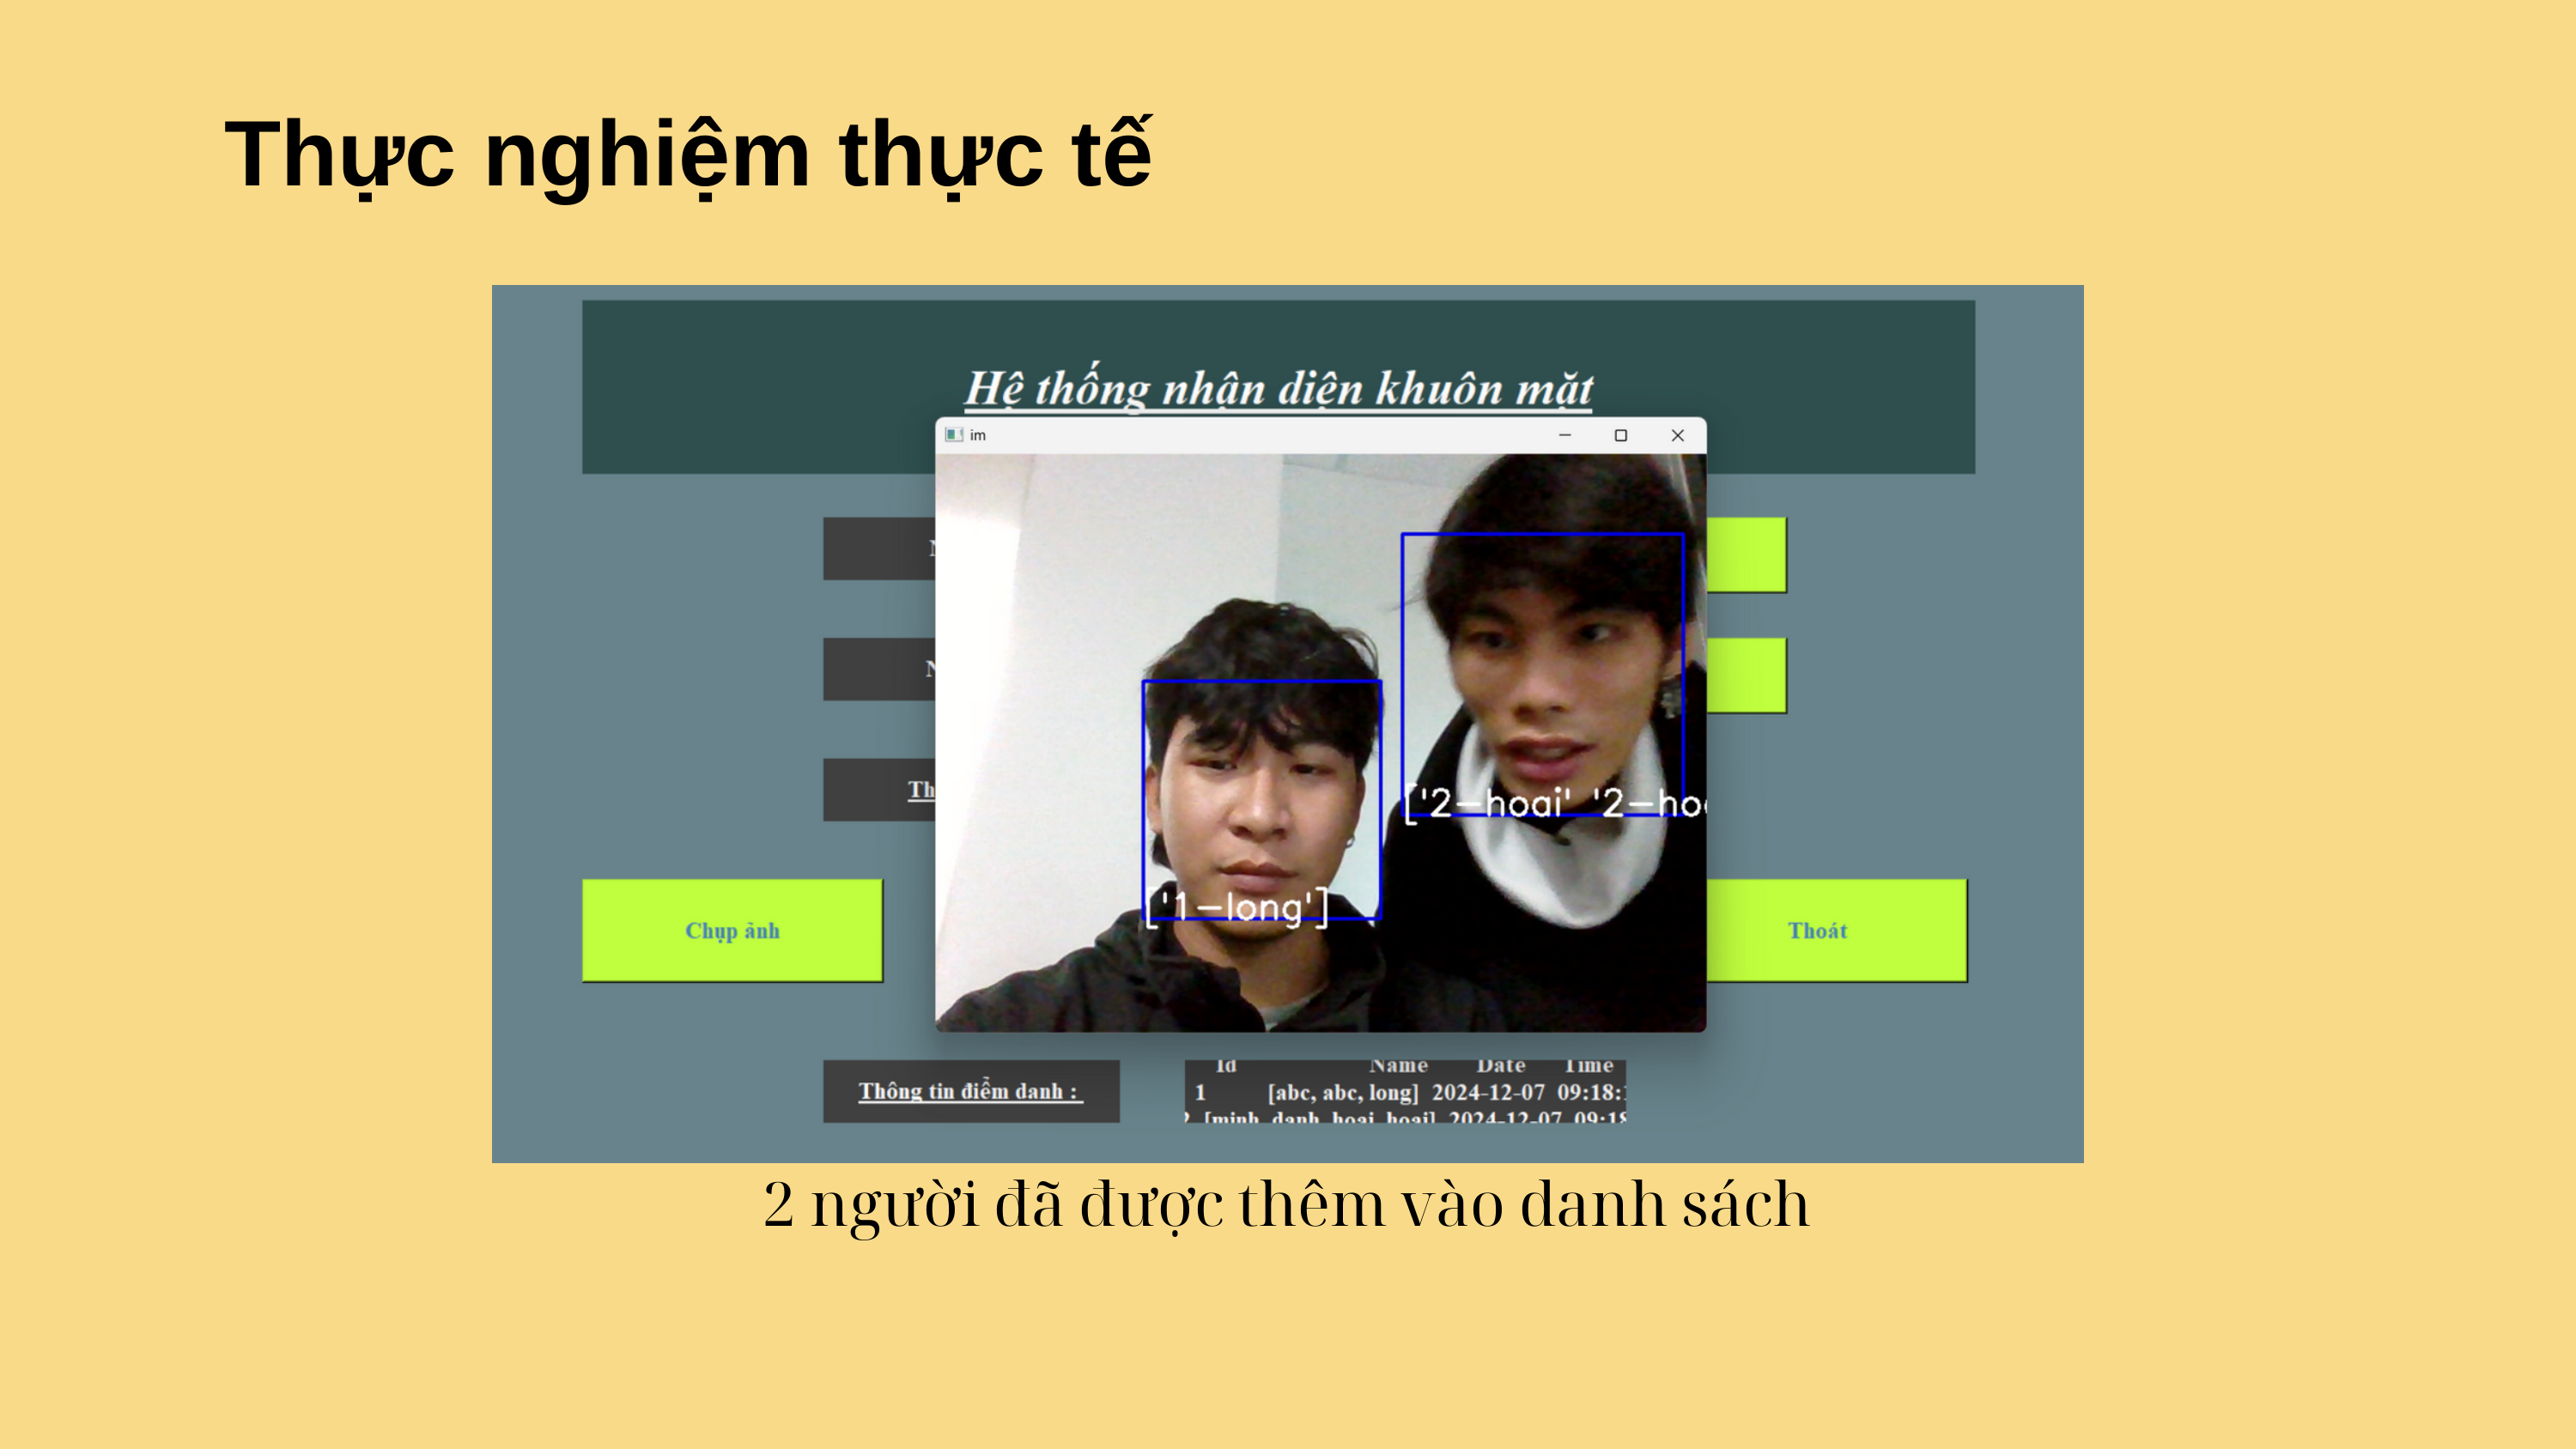

Thực nghiệm thực tế

2 người đã được thêm vào danh sách